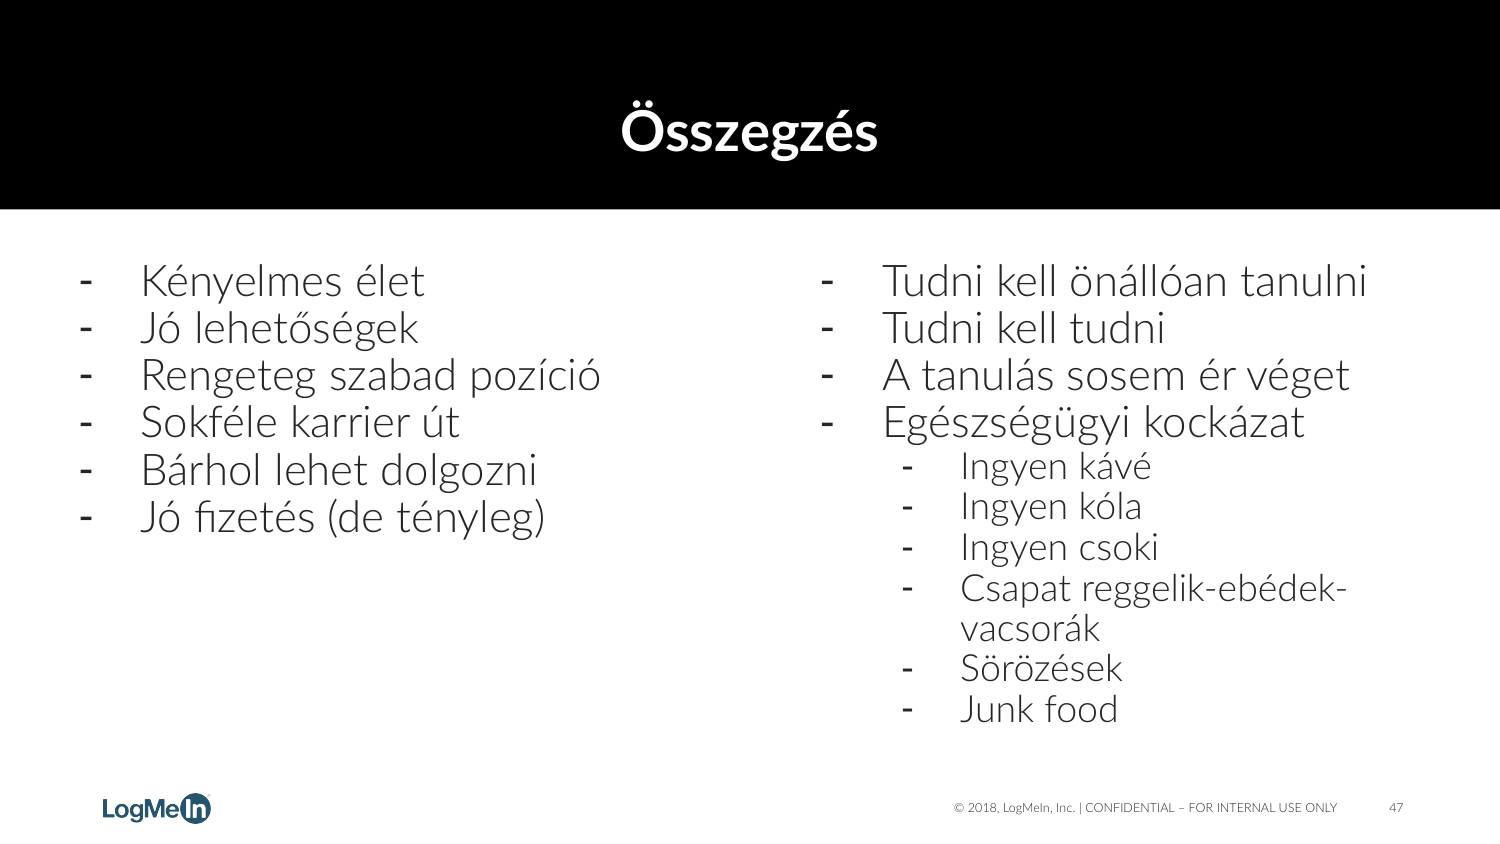

# Összegzés
Kényelmes élet
Jó lehetőségek
Rengeteg szabad pozíció
Sokféle karrier út
Bárhol lehet dolgozni
Jó fizetés (de tényleg)
Tudni kell önállóan tanulni
Tudni kell tudni
A tanulás sosem ér véget
Egészségügyi kockázat
Ingyen kávé
Ingyen kóla
Ingyen csoki
Csapat reggelik-ebédek-vacsorák
Sörözések
Junk food